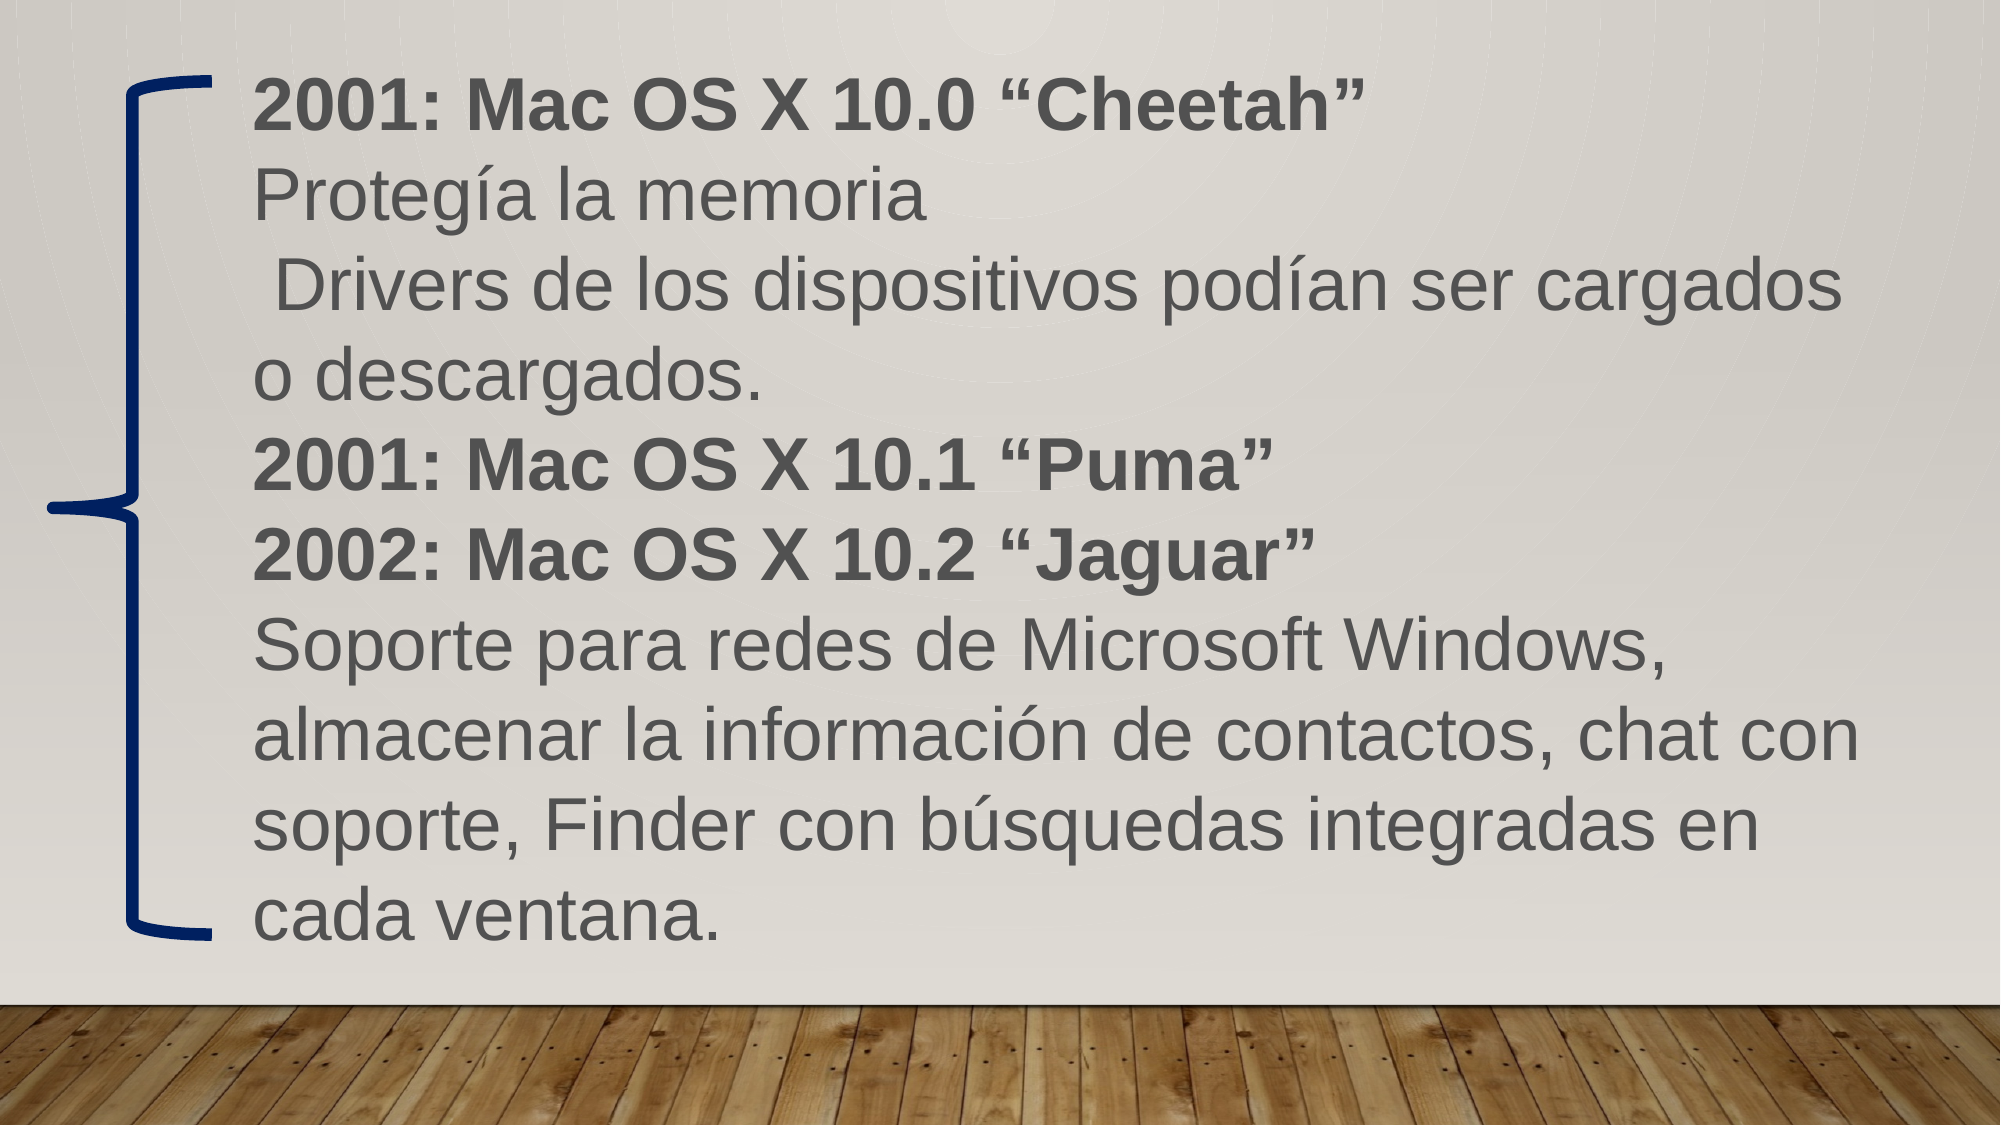

2001: Mac OS X 10.0 “Cheetah”
Protegía la memoria
 Drivers de los dispositivos podían ser cargados o descargados.
2001: Mac OS X 10.1 “Puma”
2002: Mac OS X 10.2 “Jaguar”
Soporte para redes de Microsoft Windows, almacenar la información de contactos, chat con soporte, Finder con búsquedas integradas en cada ventana.